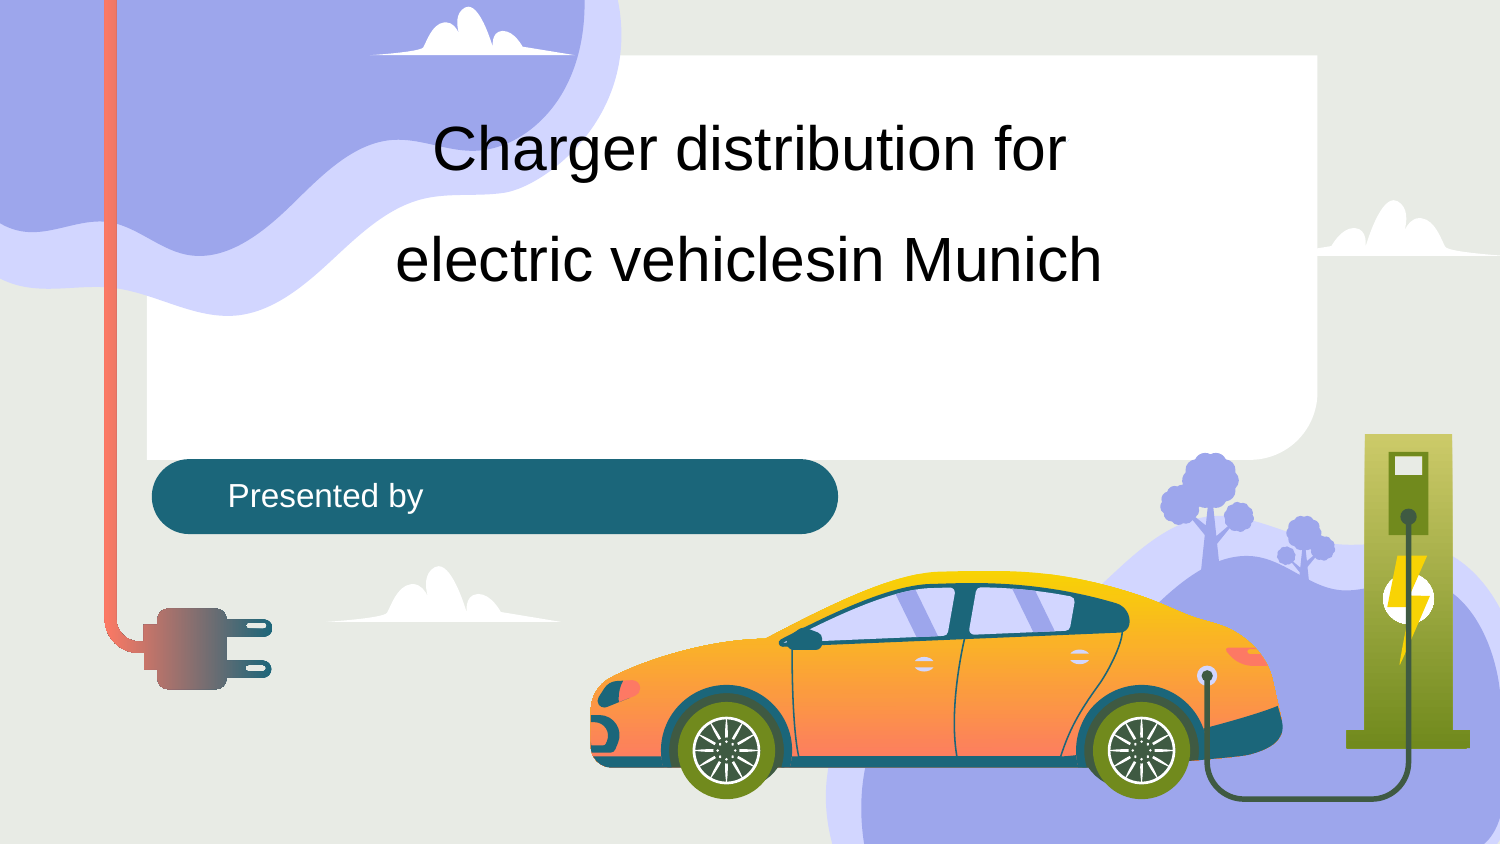

# Charger distribution for
electric vehiclesin Munich

Presented by